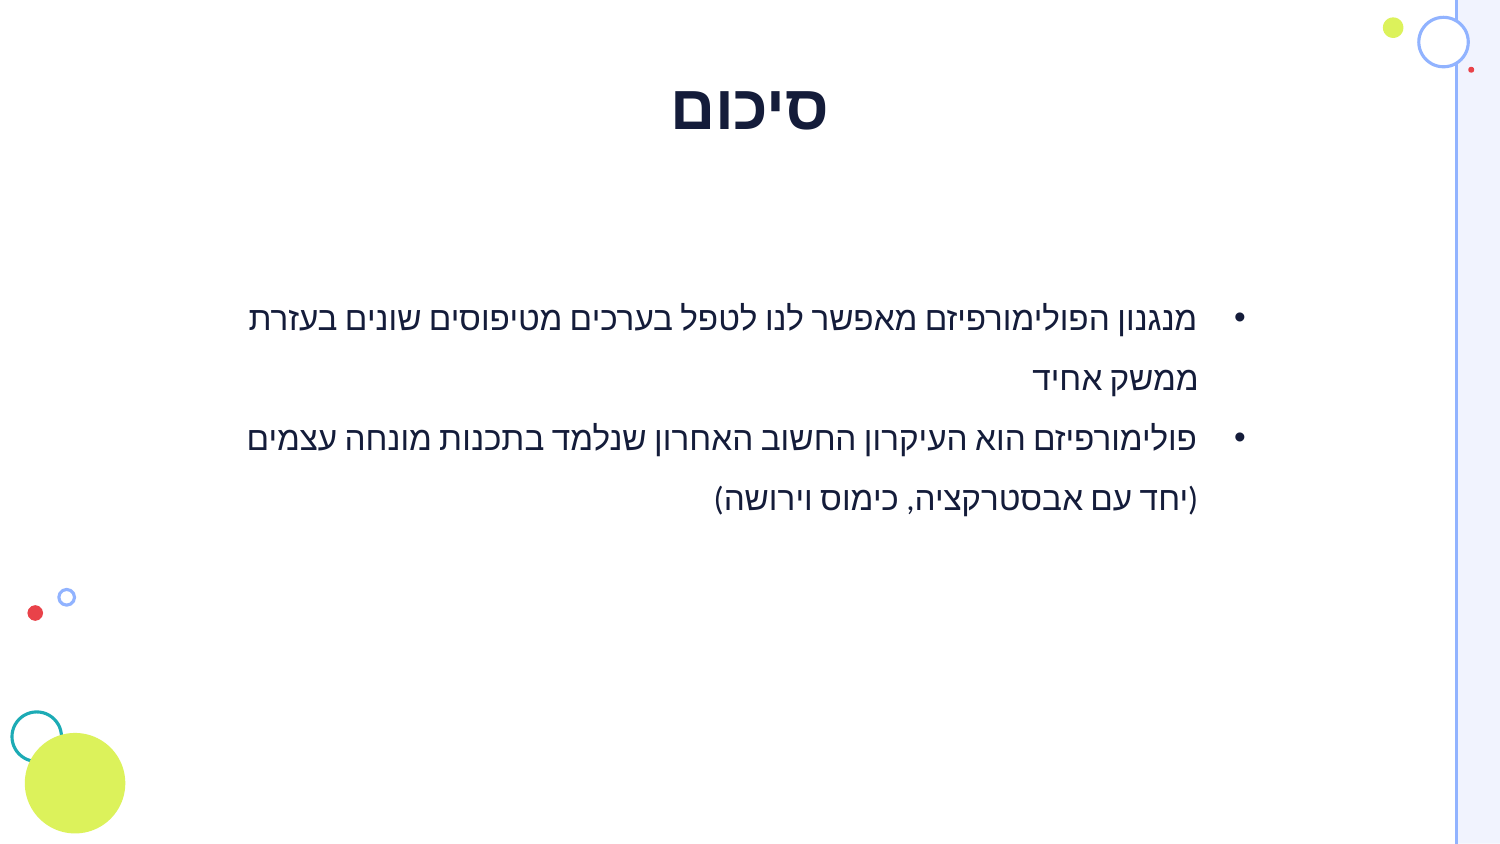

# סיכום
מנגנון הפולימורפיזם מאפשר לנו לטפל בערכים מטיפוסים שונים בעזרת ממשק אחיד
פולימורפיזם הוא העיקרון החשוב האחרון שנלמד בתכנות מונחה עצמים
(יחד עם אבסטרקציה, כימוס וירושה)